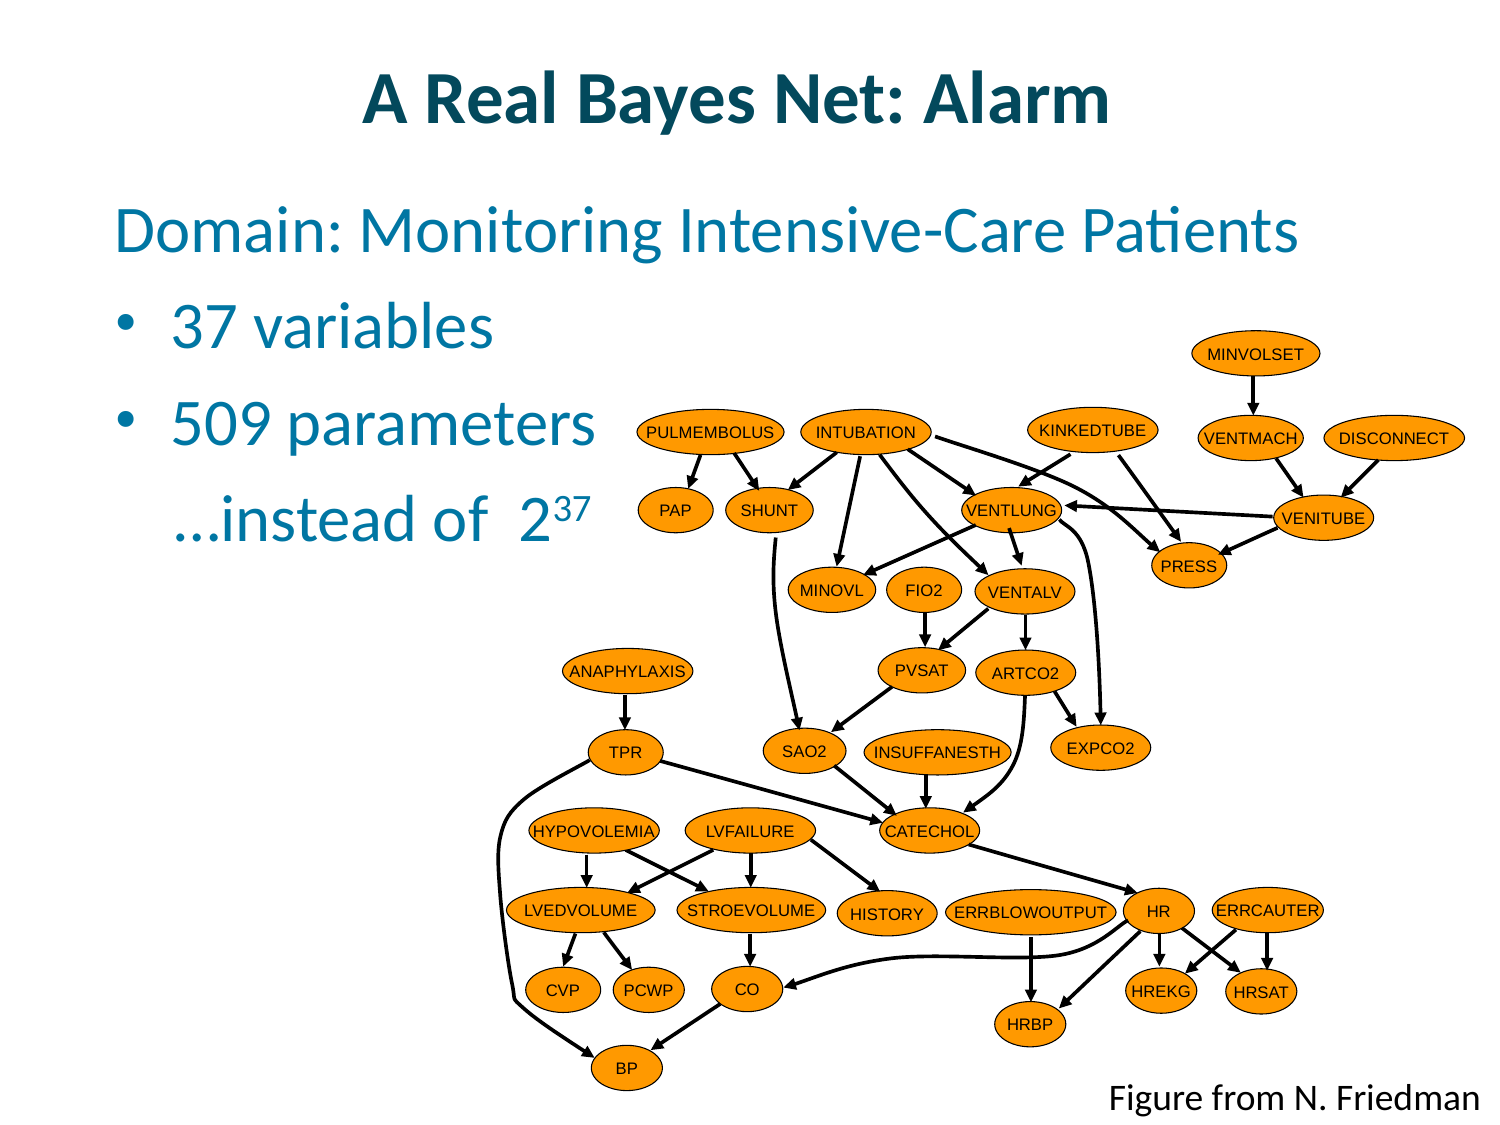

# A Real Bayes Net: Alarm
Domain: Monitoring Intensive-Care Patients
37 variables
509 parameters
    …instead of  237
MINVOLSET

KINKEDTUBE
PULMEMBOLUS
INTUBATION
VENTMACH
DISCONNECT

PAP
SHUNT
VENTLUNG
VENITUBE

PRESS
MINOVL
FIO2
VENTALV

PVSAT
ANAPHYLAXIS
ARTCO2

EXPCO2
SAO2
TPR
INSUFFANESTH

HYPOVOLEMIA
LVFAILURE
CATECHOL

LVEDVOLUME
STROEVOLUME
ERRCAUTER
HR
ERRBLOWOUTPUT
HISTORY

CO
CVP
PCWP
HREKG
HRSAT
HRBP

BP
Figure from N. Friedman